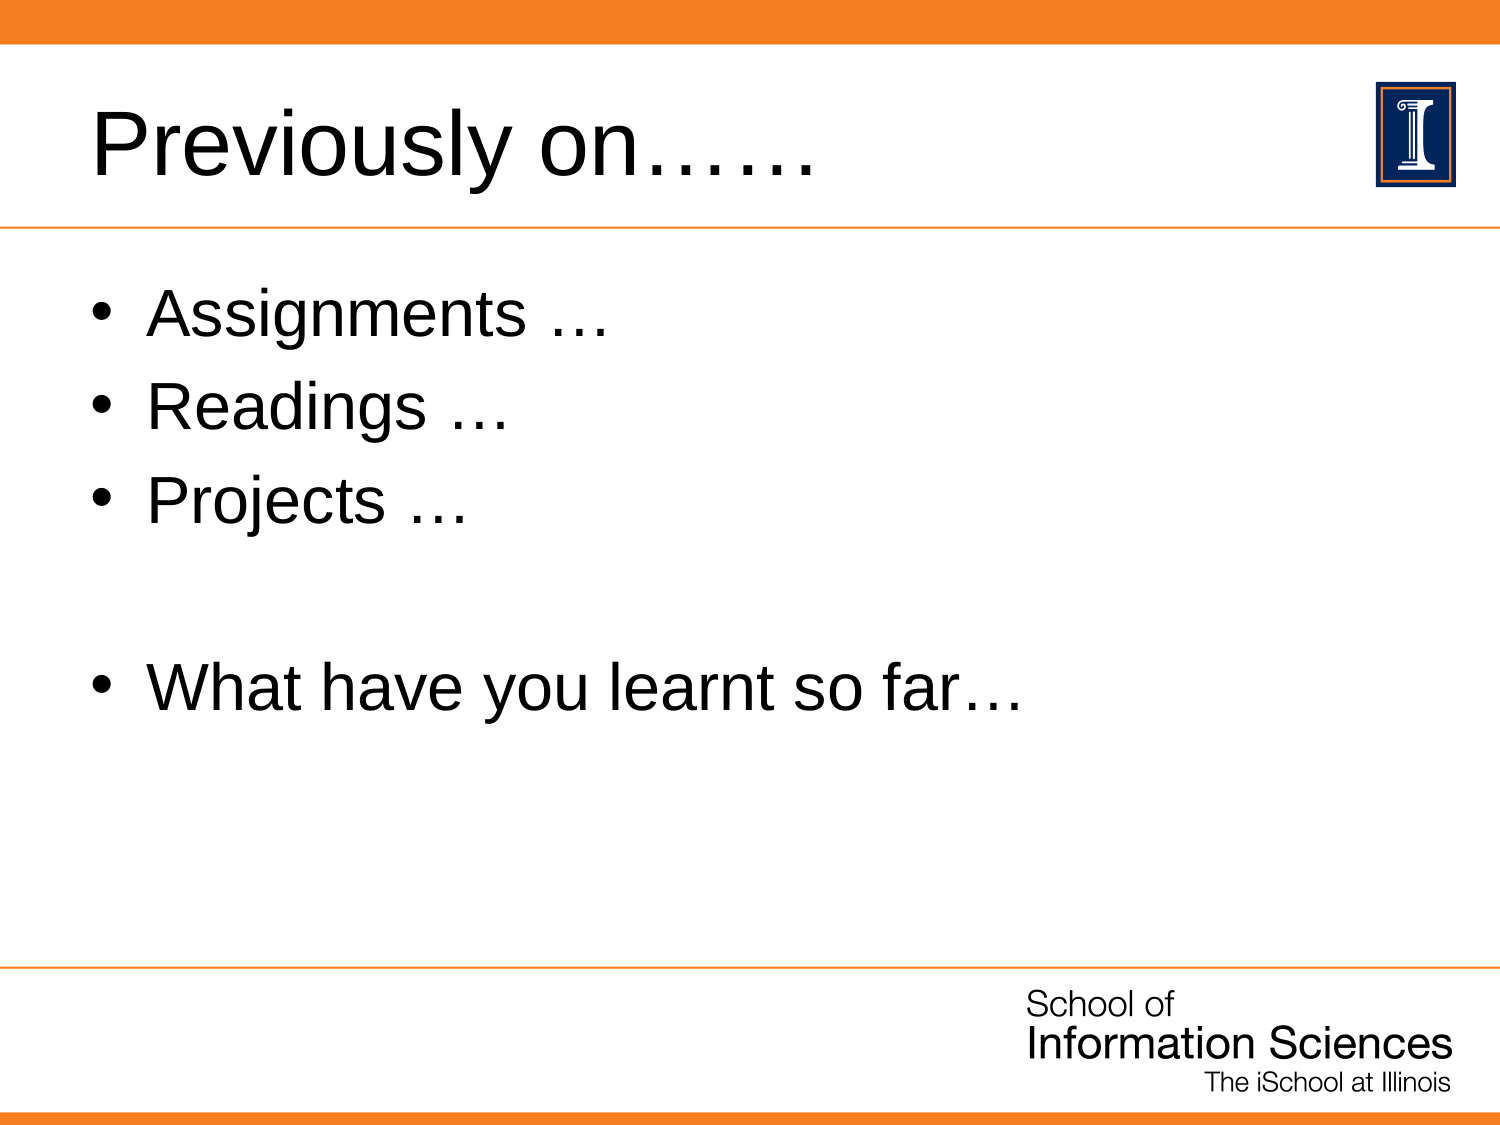

# Previously on……
Assignments …
Readings …
Projects …

What have you learnt so far…